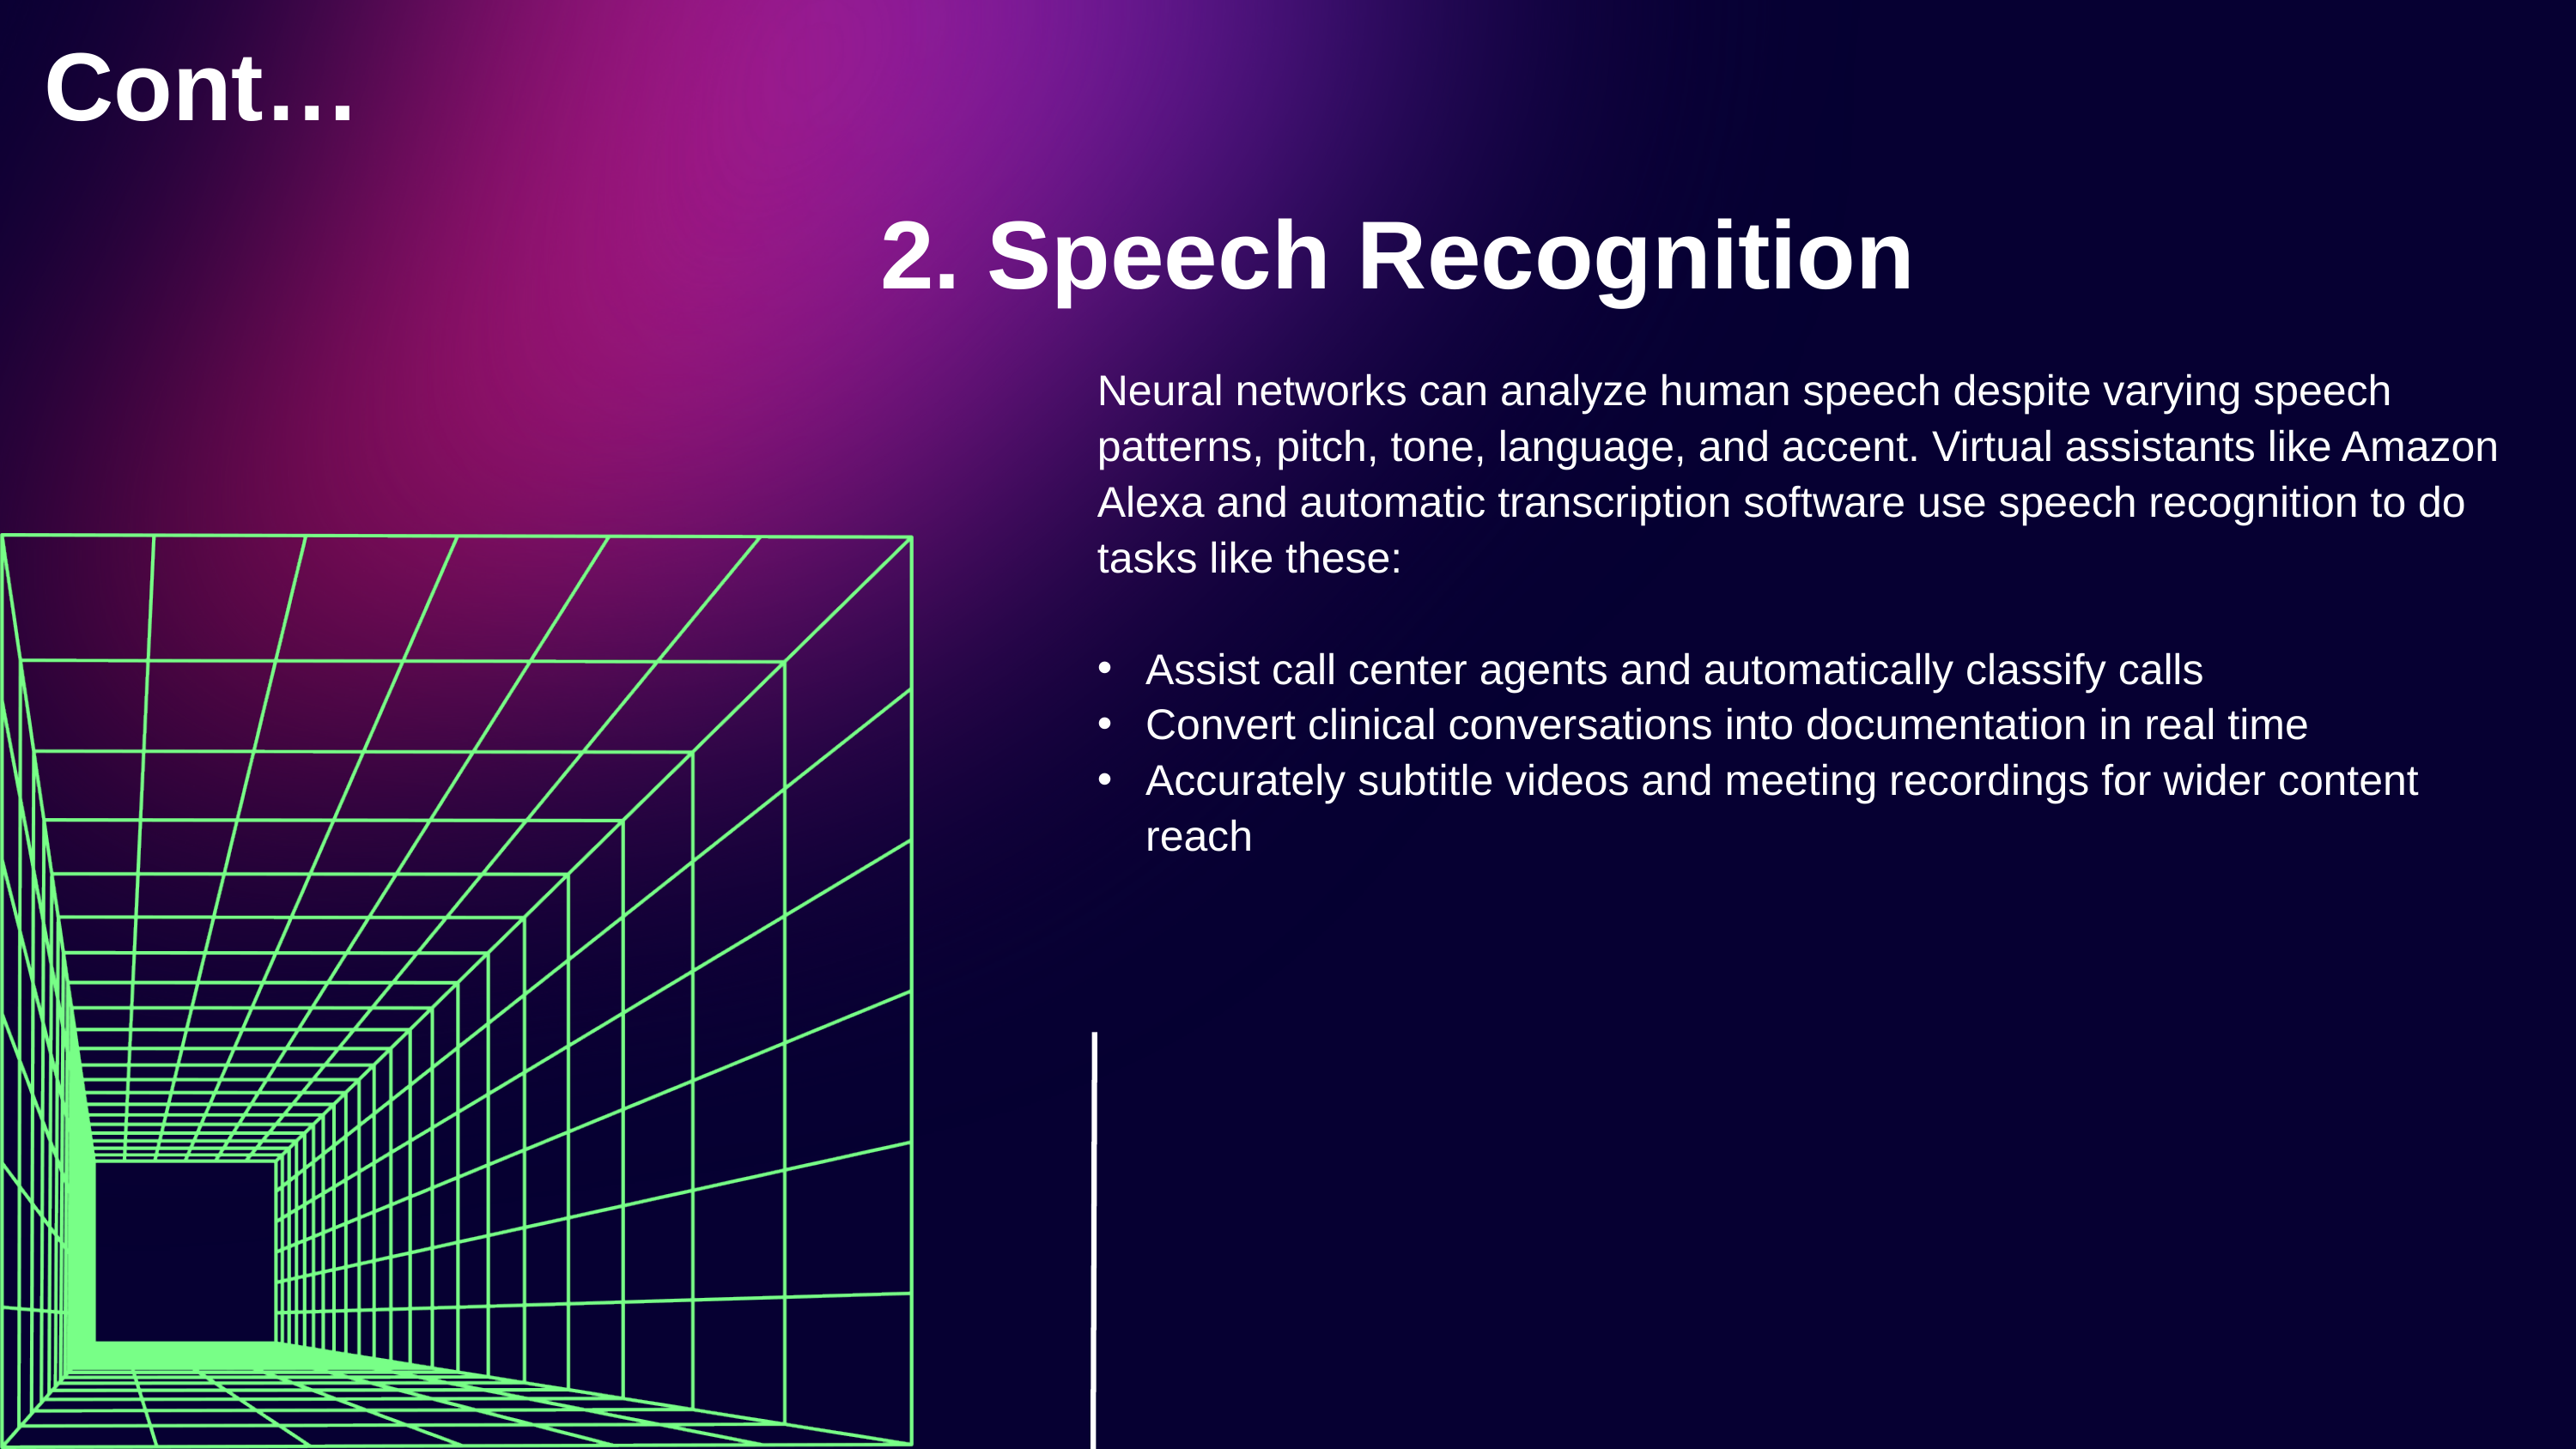

Cont…
2. Speech Recognition
Neural networks can analyze human speech despite varying speech patterns, pitch, tone, language, and accent. Virtual assistants like Amazon Alexa and automatic transcription software use speech recognition to do tasks like these:

Assist call center agents and automatically classify calls
Convert clinical conversations into documentation in real time
Accurately subtitle videos and meeting recordings for wider content reach